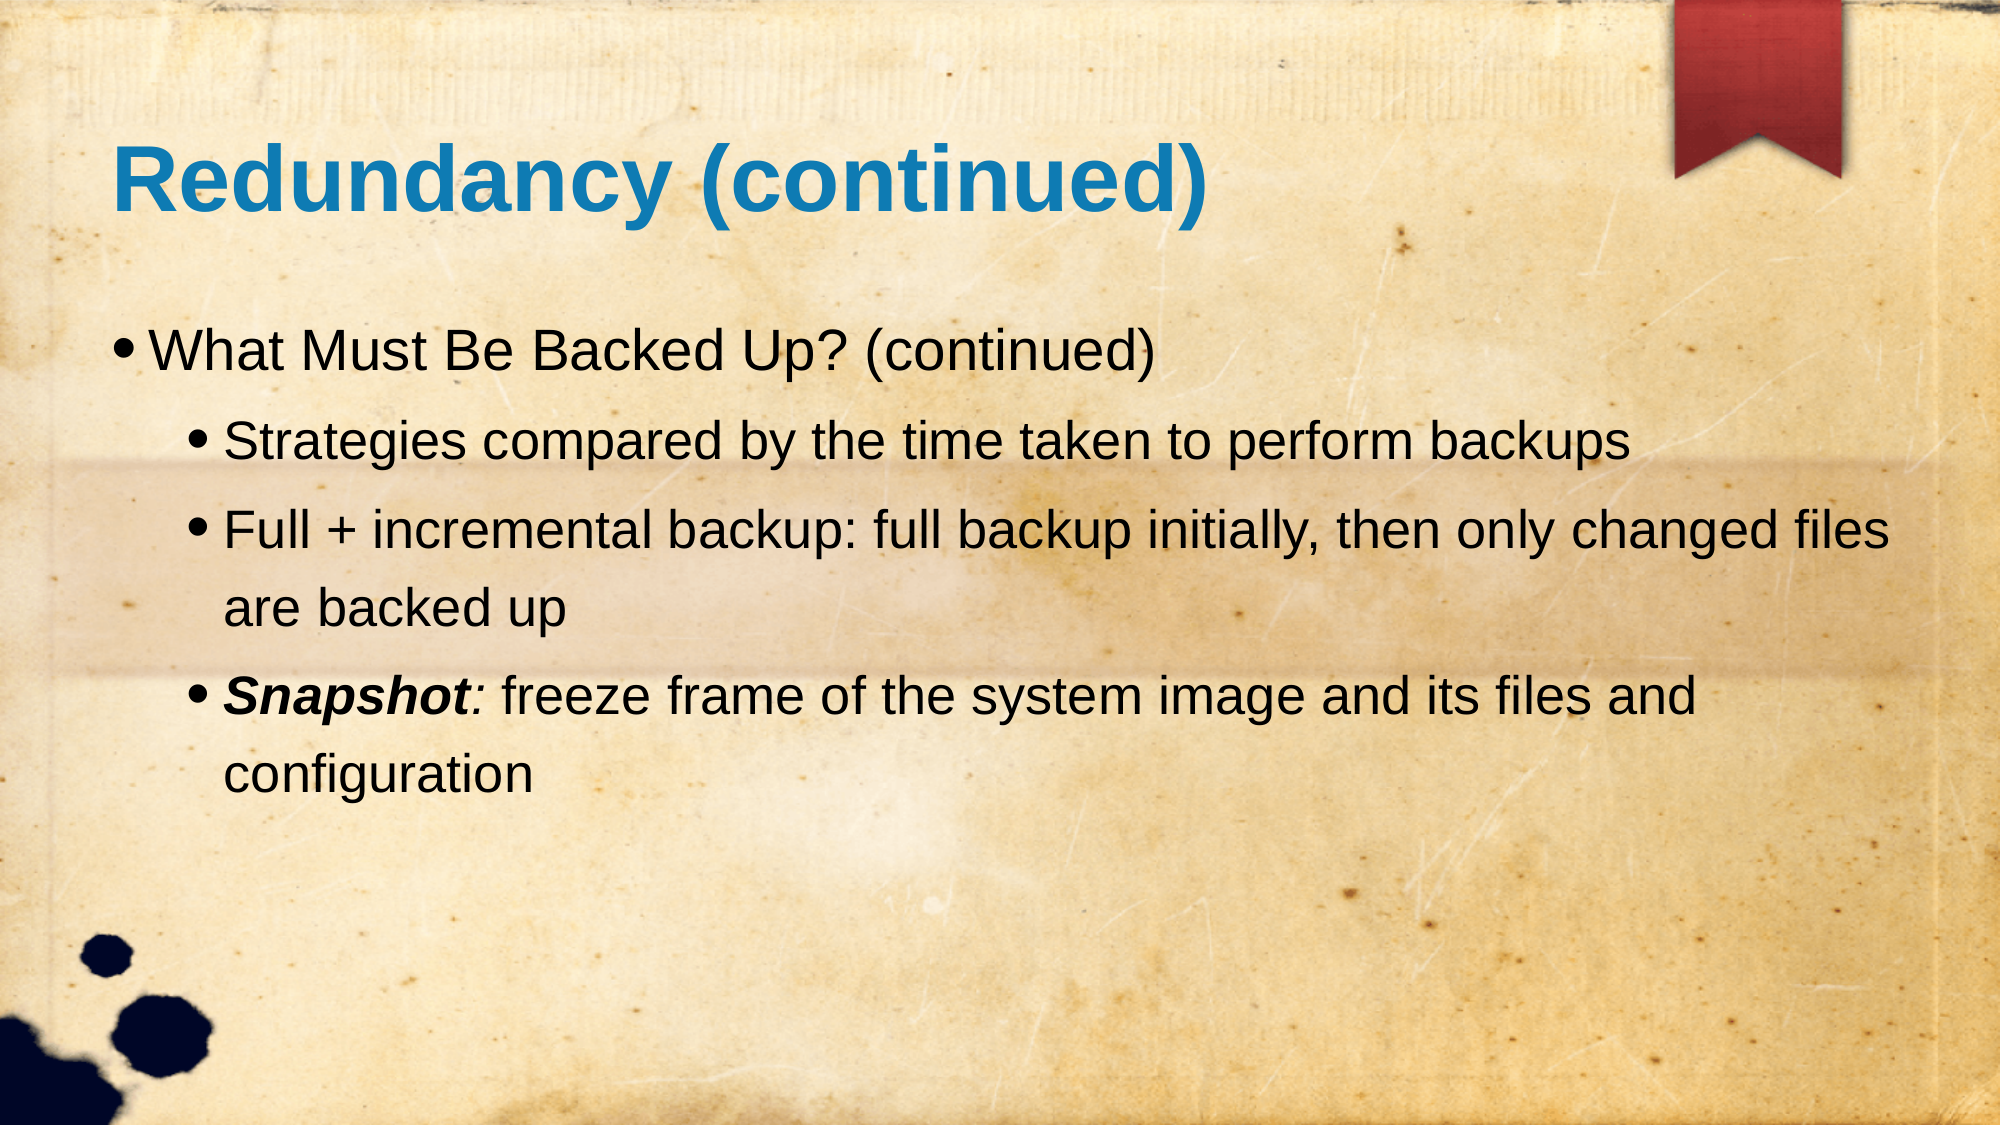

Redundancy (continued)
What Must Be Backed Up? (continued)
Strategies compared by the time taken to perform backups
Full + incremental backup: full backup initially, then only changed files are backed up
Snapshot: freeze frame of the system image and its files and configuration